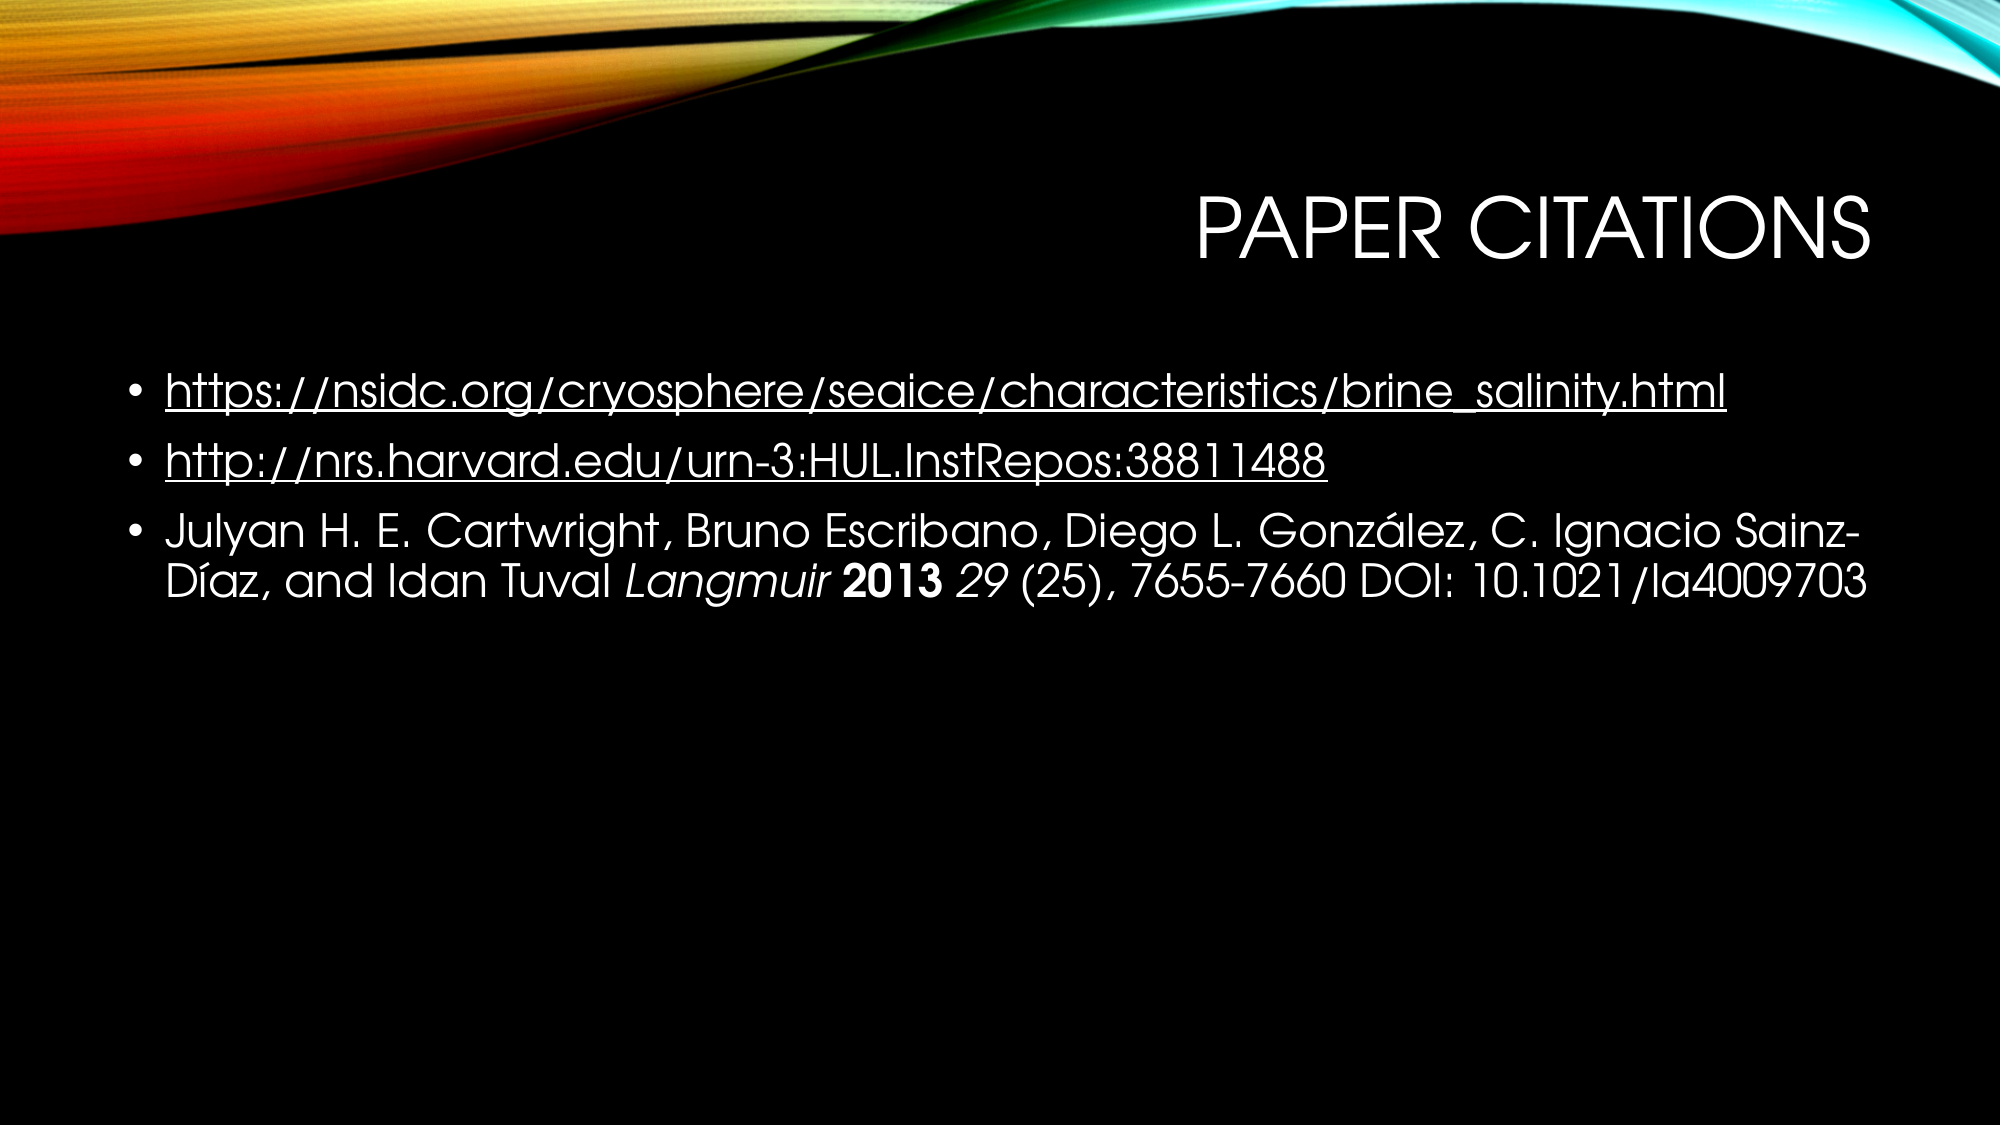

# Paper Citations
https://nsidc.org/cryosphere/seaice/characteristics/brine_salinity.html
http://nrs.harvard.edu/urn-3:HUL.InstRepos:38811488
Julyan H. E. Cartwright, Bruno Escribano, Diego L. González, C. Ignacio Sainz-Díaz, and Idan Tuval Langmuir 2013 29 (25), 7655-7660 DOI: 10.1021/la4009703